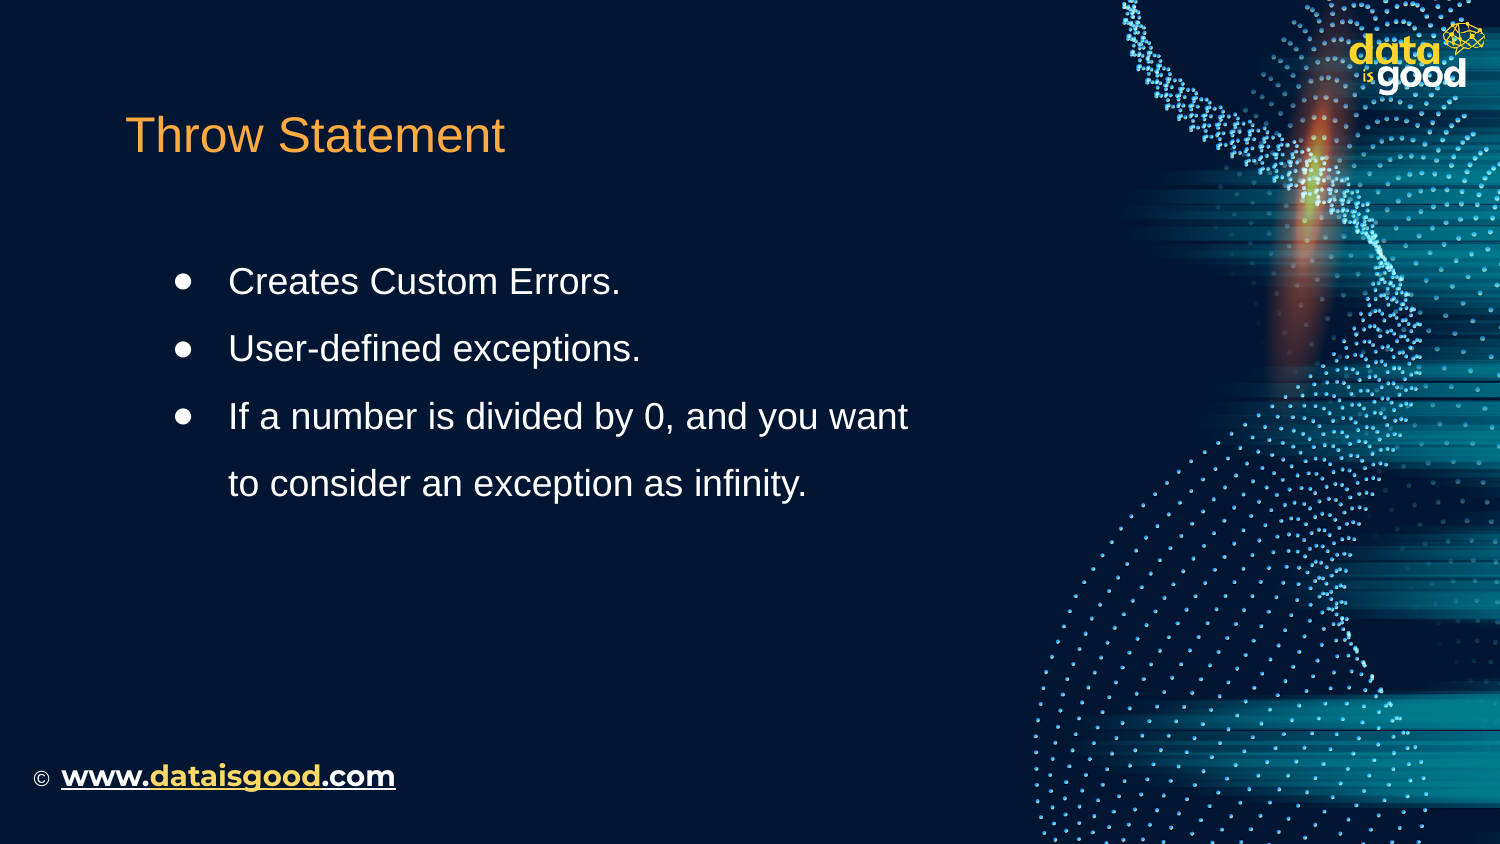

# Throw Statement
Creates Custom Errors.
User-defined exceptions.
If a number is divided by 0, and you want to consider an exception as infinity.